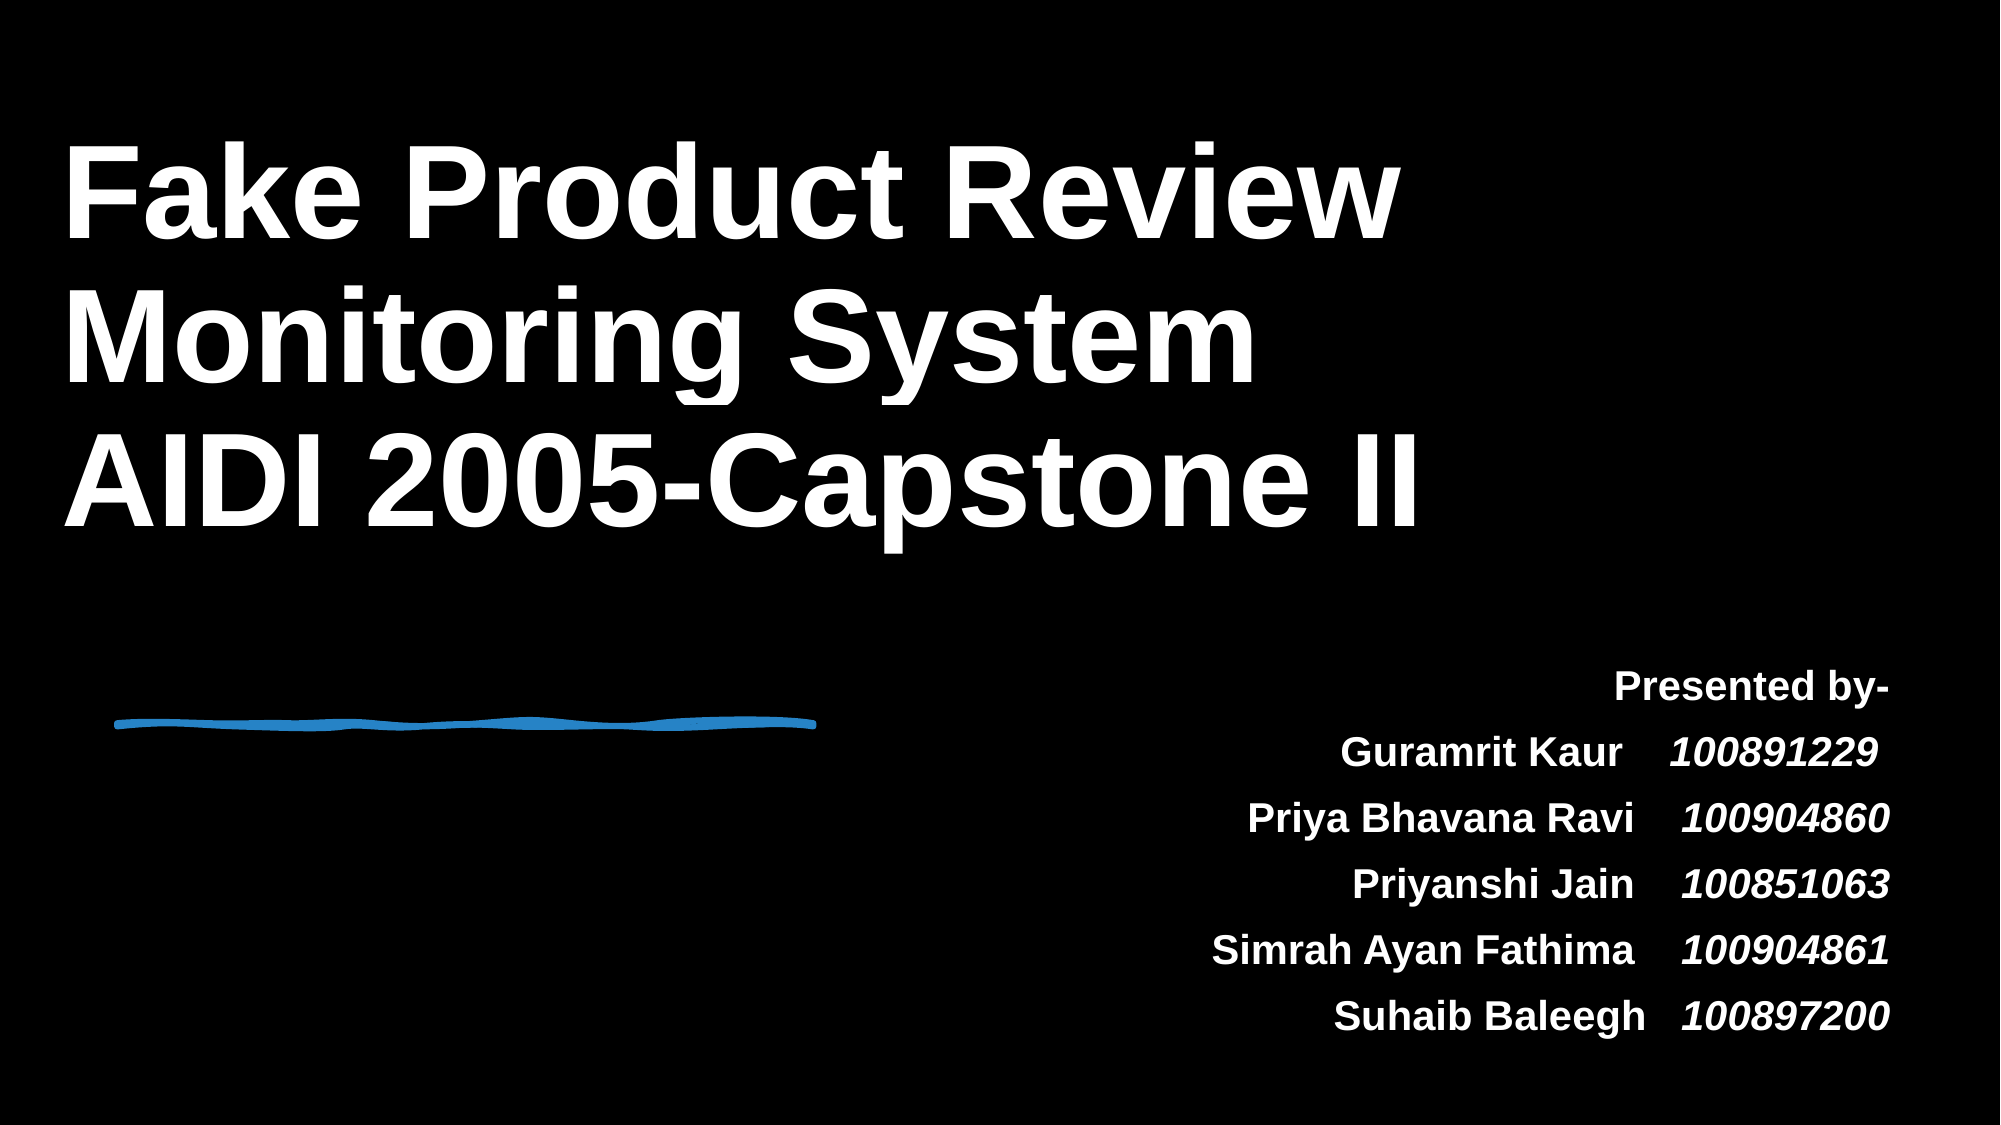

# Fake Product Review Monitoring System AIDI 2005-Capstone II
Presented by-
Guramrit Kaur    100891229
Priya Bhavana Ravi    100904860
Priyanshi Jain    100851063
Simrah Ayan Fathima    100904861
Suhaib Baleegh   100897200